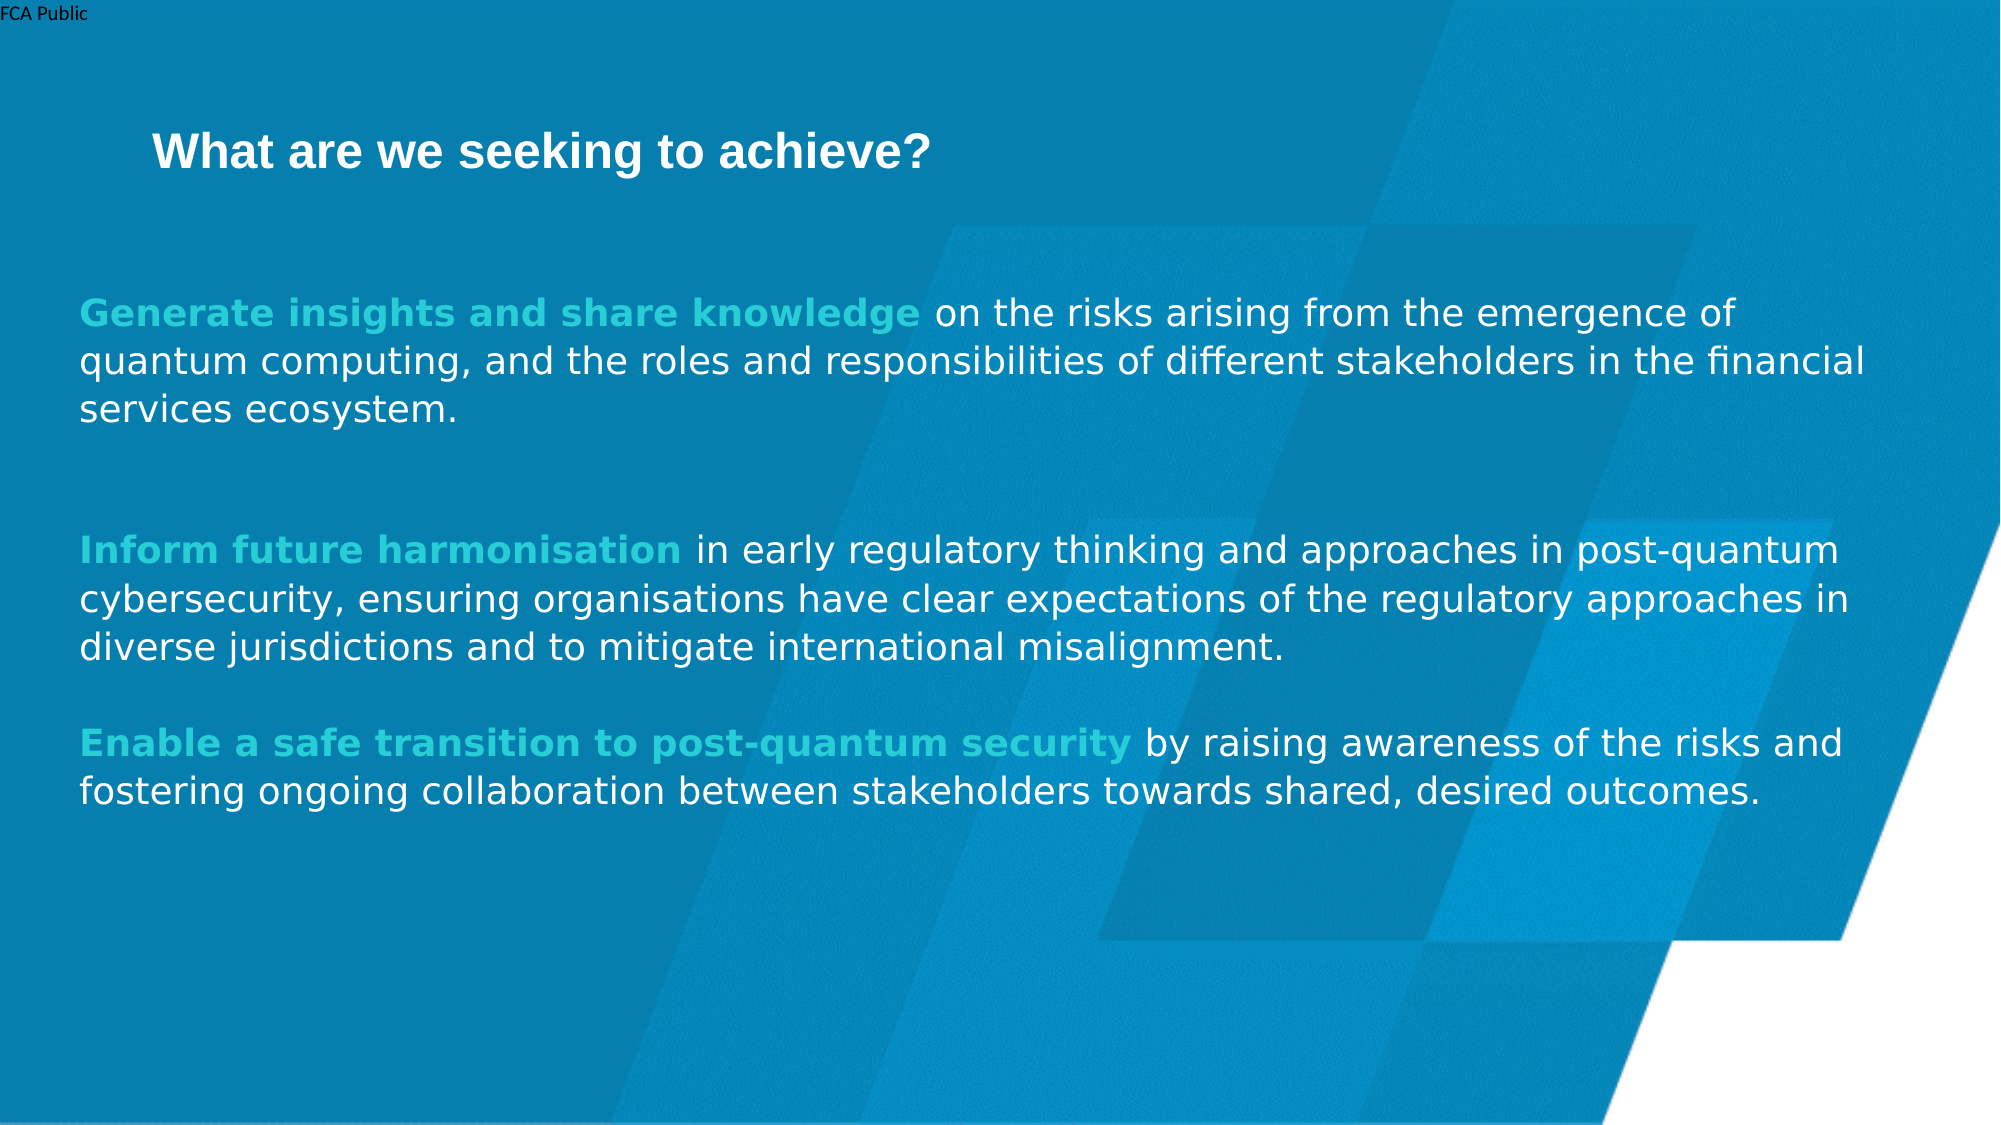

What are we seeking to achieve?
Generate insights and share knowledge on the risks arising from the emergence of quantum computing, and the roles and responsibilities of different stakeholders in the financial services ecosystem.

Inform future harmonisation in early regulatory thinking and approaches in post-quantum cybersecurity, ensuring organisations have clear expectations of the regulatory approaches in diverse jurisdictions and to mitigate international misalignment.
Enable a safe transition to post-quantum security by raising awareness of the risks and fostering ongoing collaboration between stakeholders towards shared, desired outcomes.